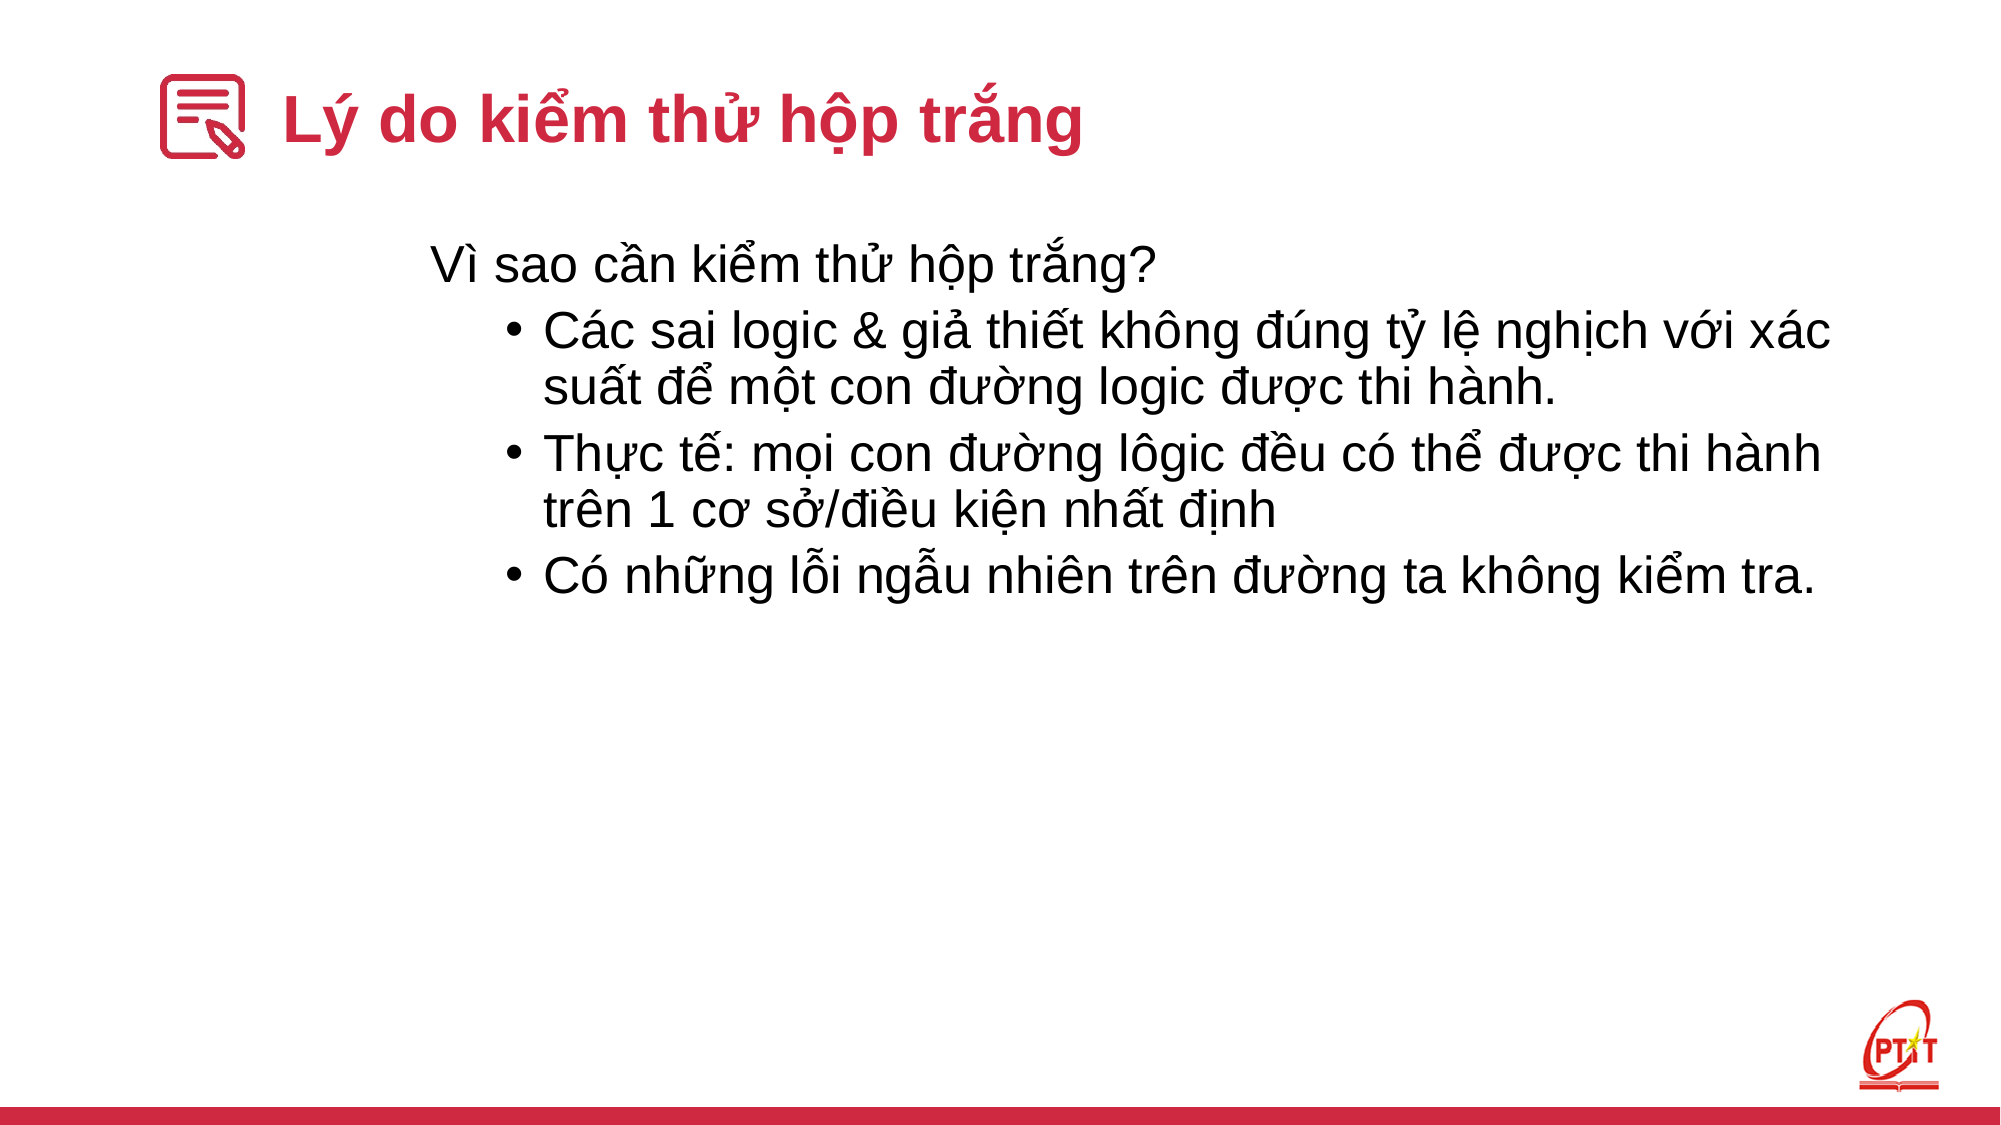

# Lý do kiểm thử hộp trắng
Vì sao cần kiểm thử hộp trắng?
Các sai logic & giả thiết không đúng tỷ lệ nghịch với xác suất để một con đường logic được thi hành.
Thực tế: mọi con đường lôgic đều có thể được thi hành trên 1 cơ sở/điều kiện nhất định
Có những lỗi ngẫu nhiên trên đường ta không kiểm tra.
271